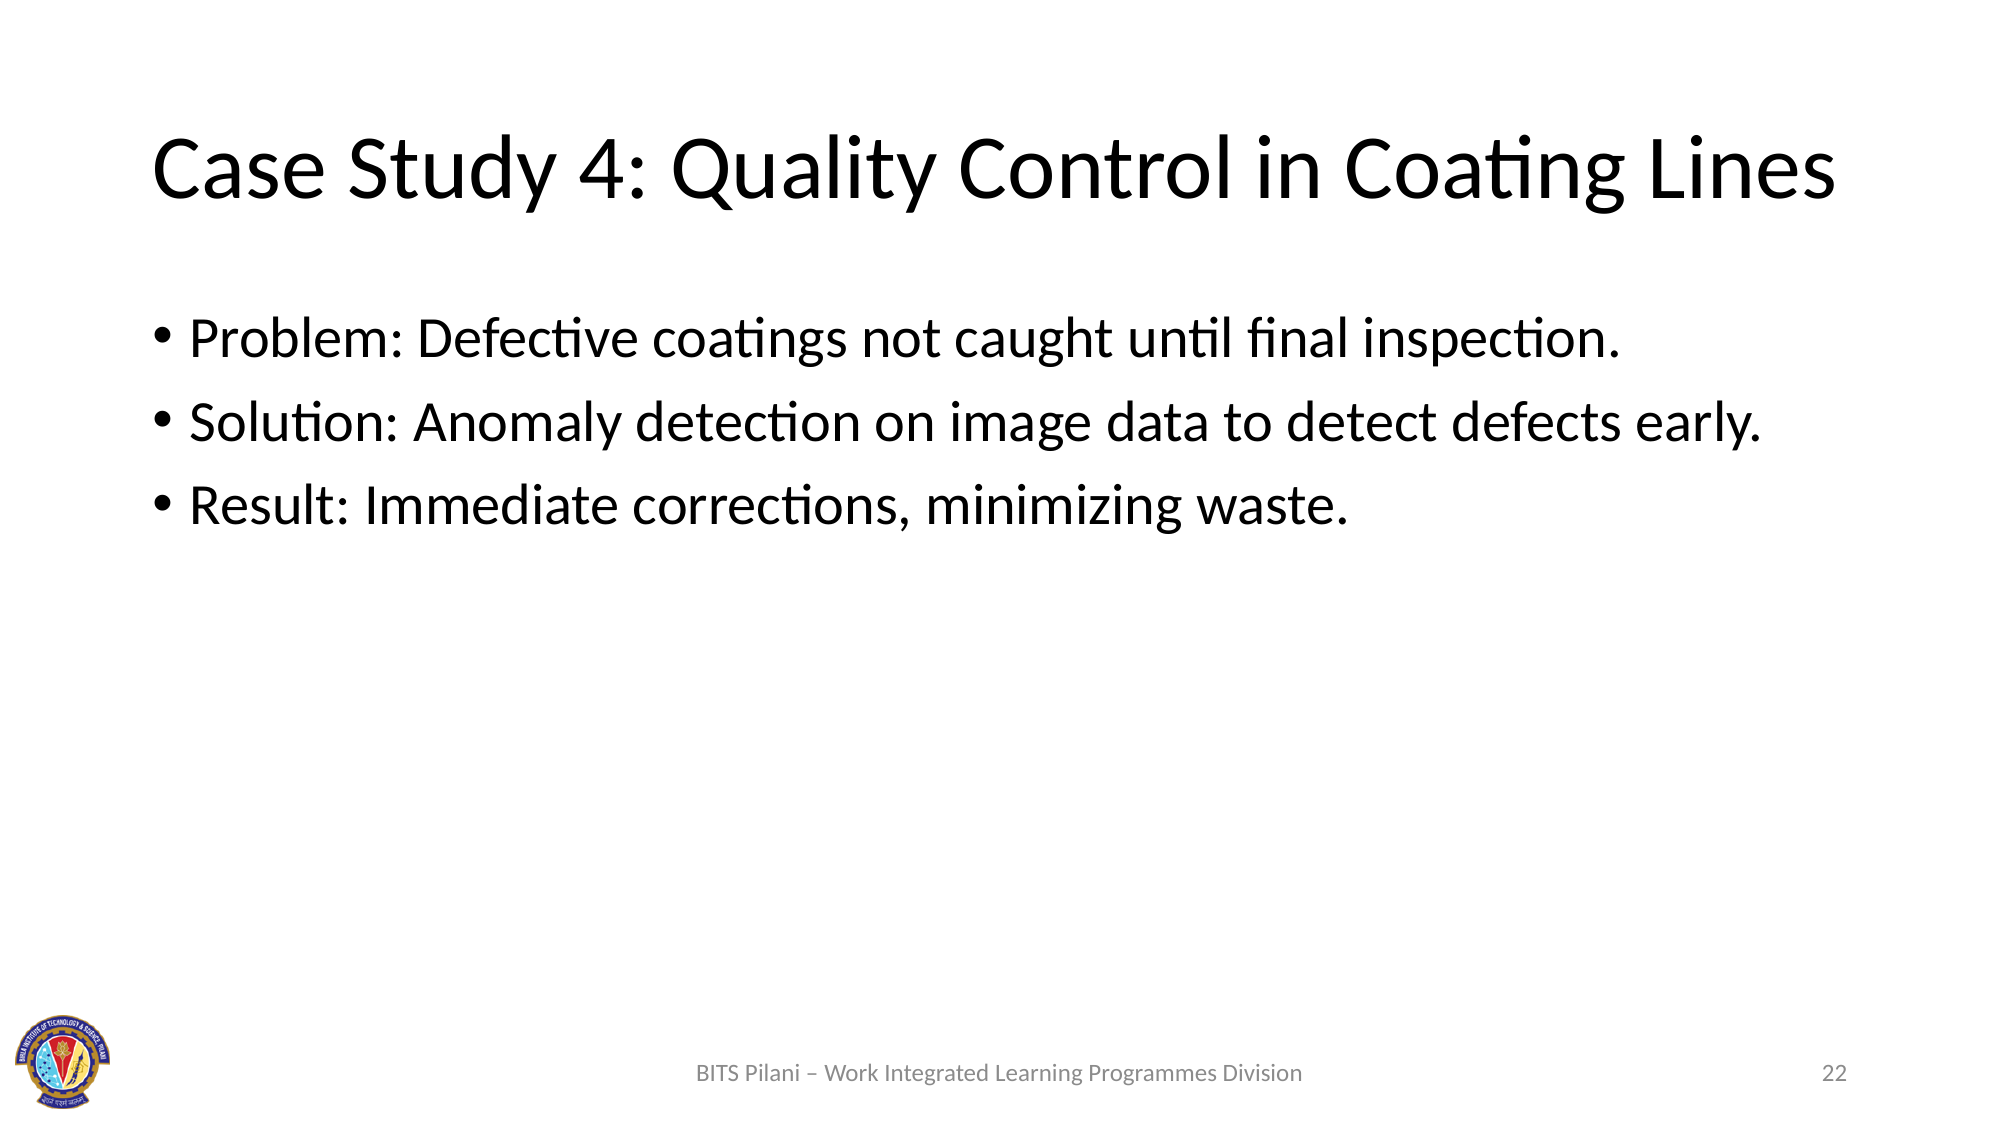

# Case Study 4: Quality Control in Coating Lines
Problem: Defective coatings not caught until final inspection.
Solution: Anomaly detection on image data to detect defects early.
Result: Immediate corrections, minimizing waste.